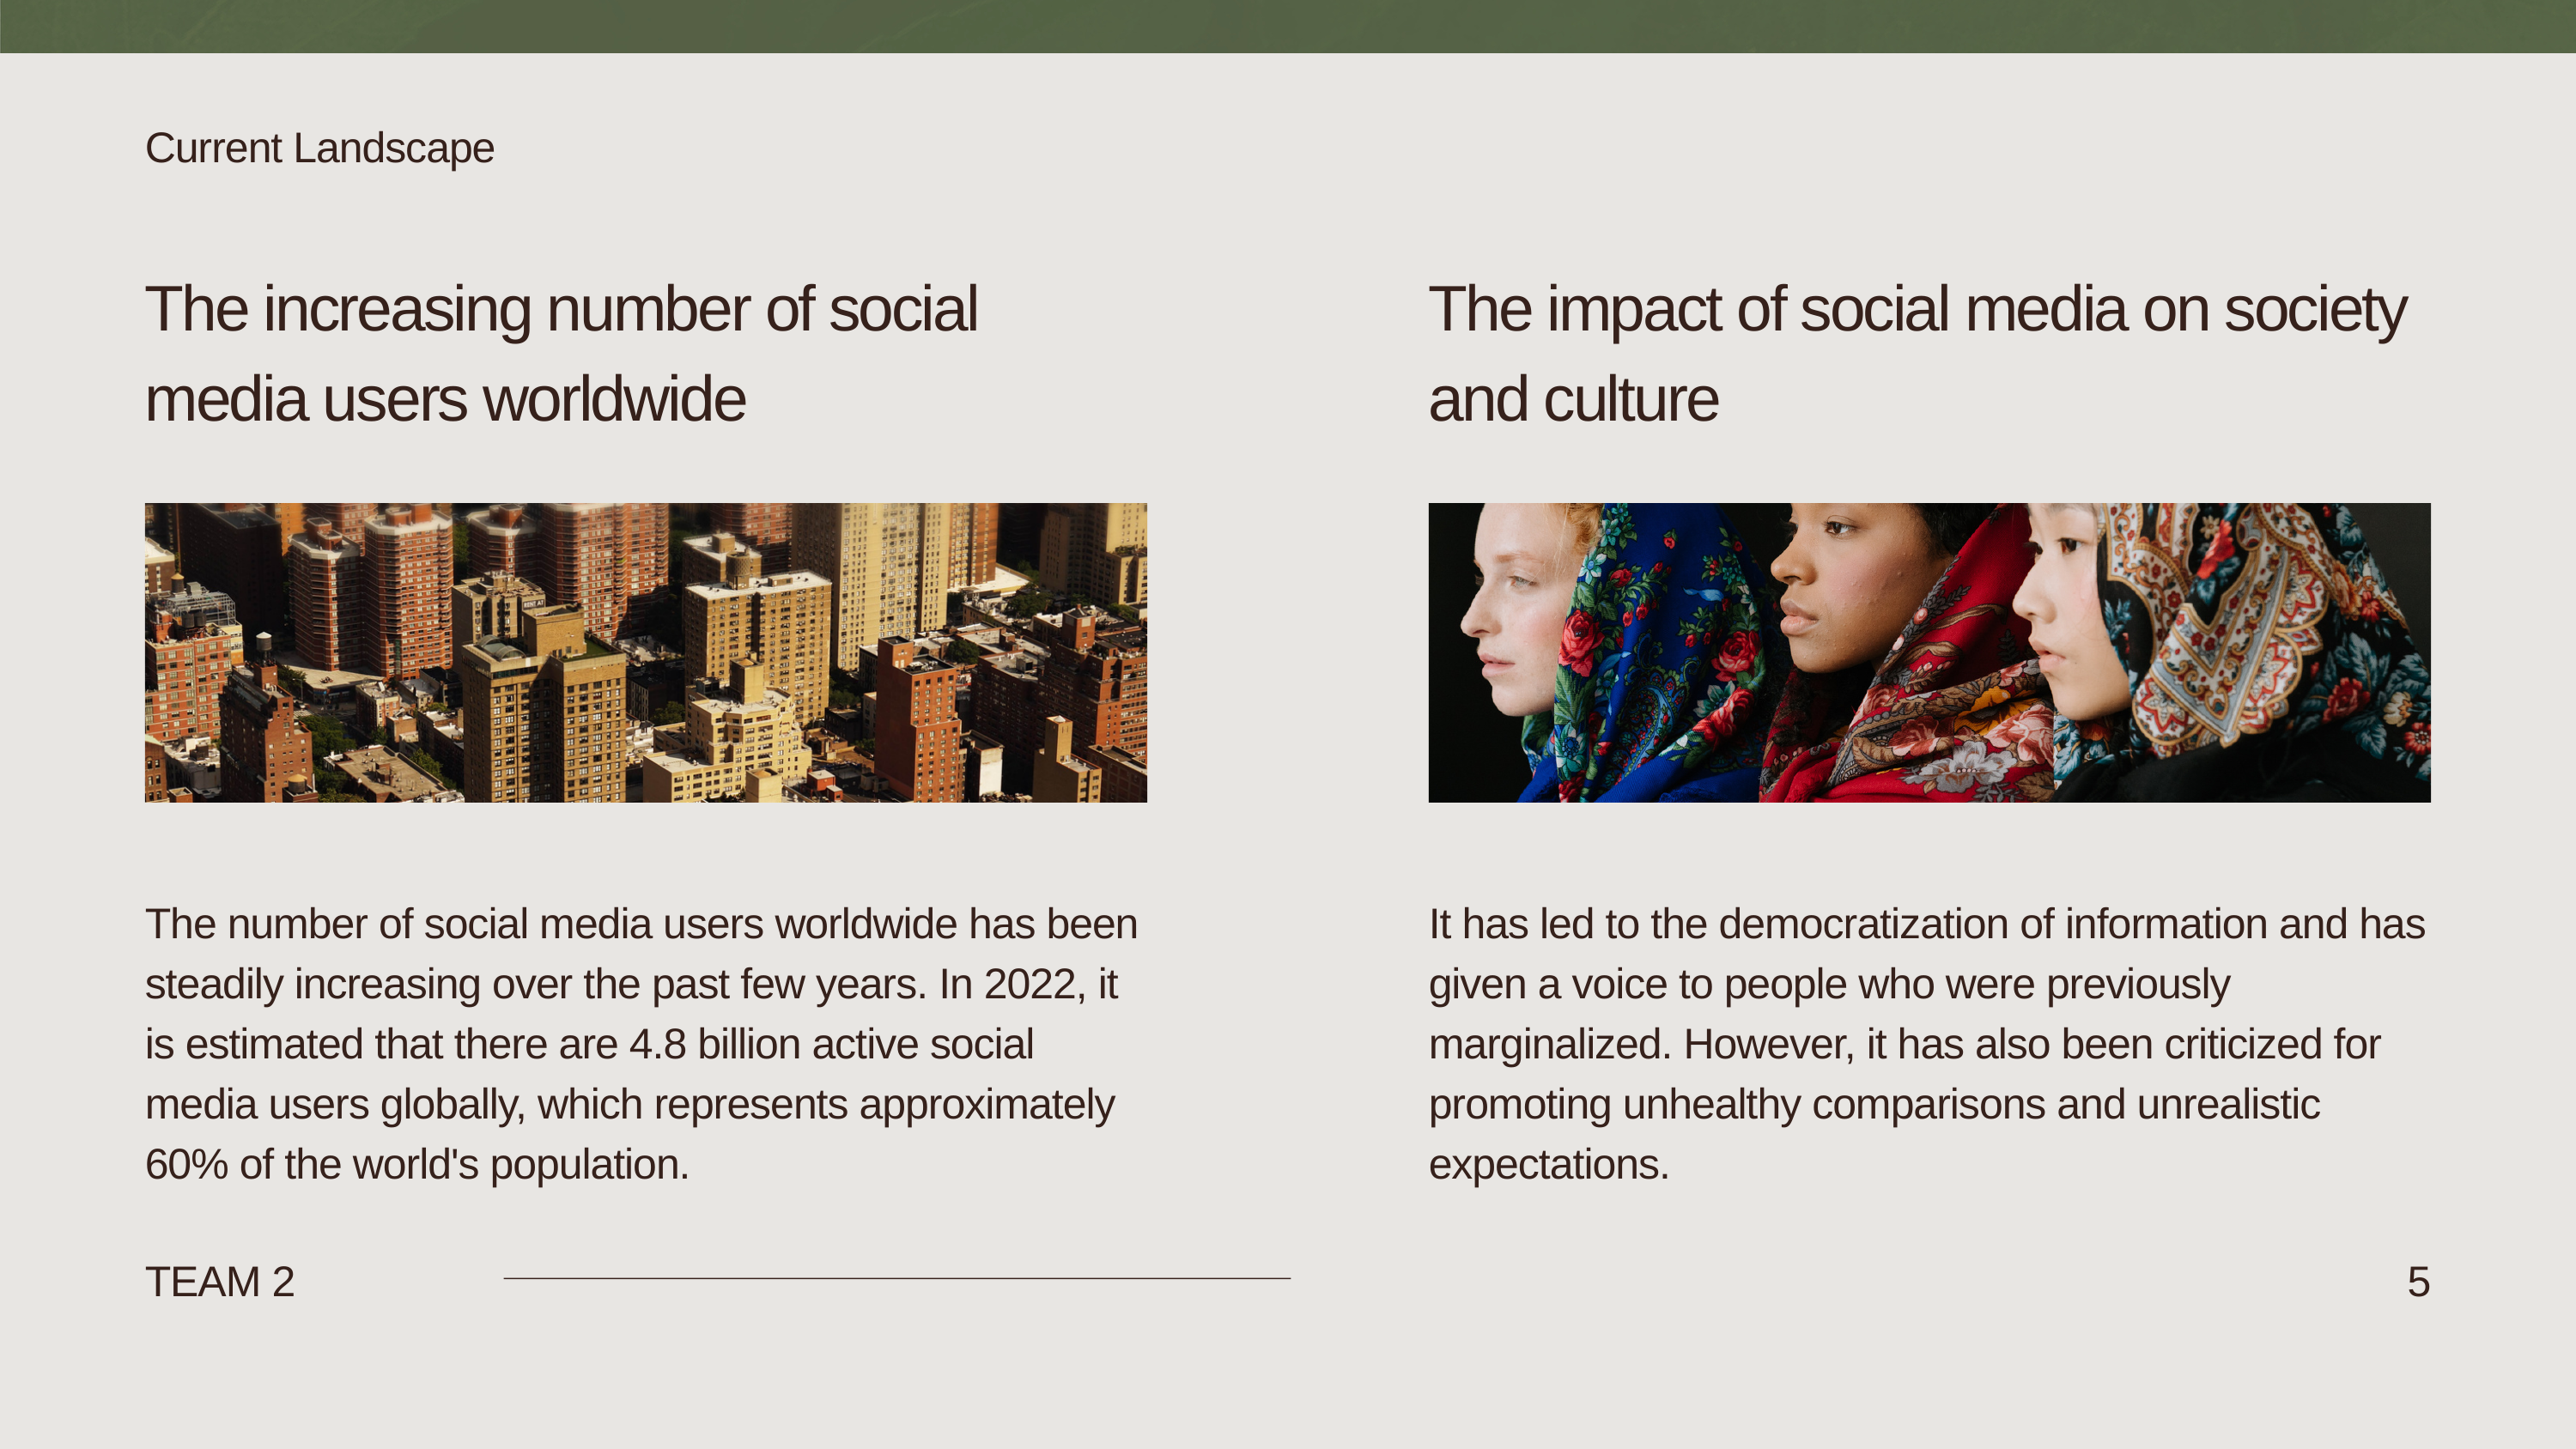

Current Landscape
The increasing number of social media users worldwide
The impact of social media on society and culture

The number of social media users worldwide has been steadily increasing over the past few years. In 2022, it is estimated that there are 4.8 billion active social media users globally, which represents approximately 60% of the world's population.
It has led to the democratization of information and has given a voice to people who were previously marginalized. However, it has also been criticized for promoting unhealthy comparisons and unrealistic expectations.
TEAM 2
5